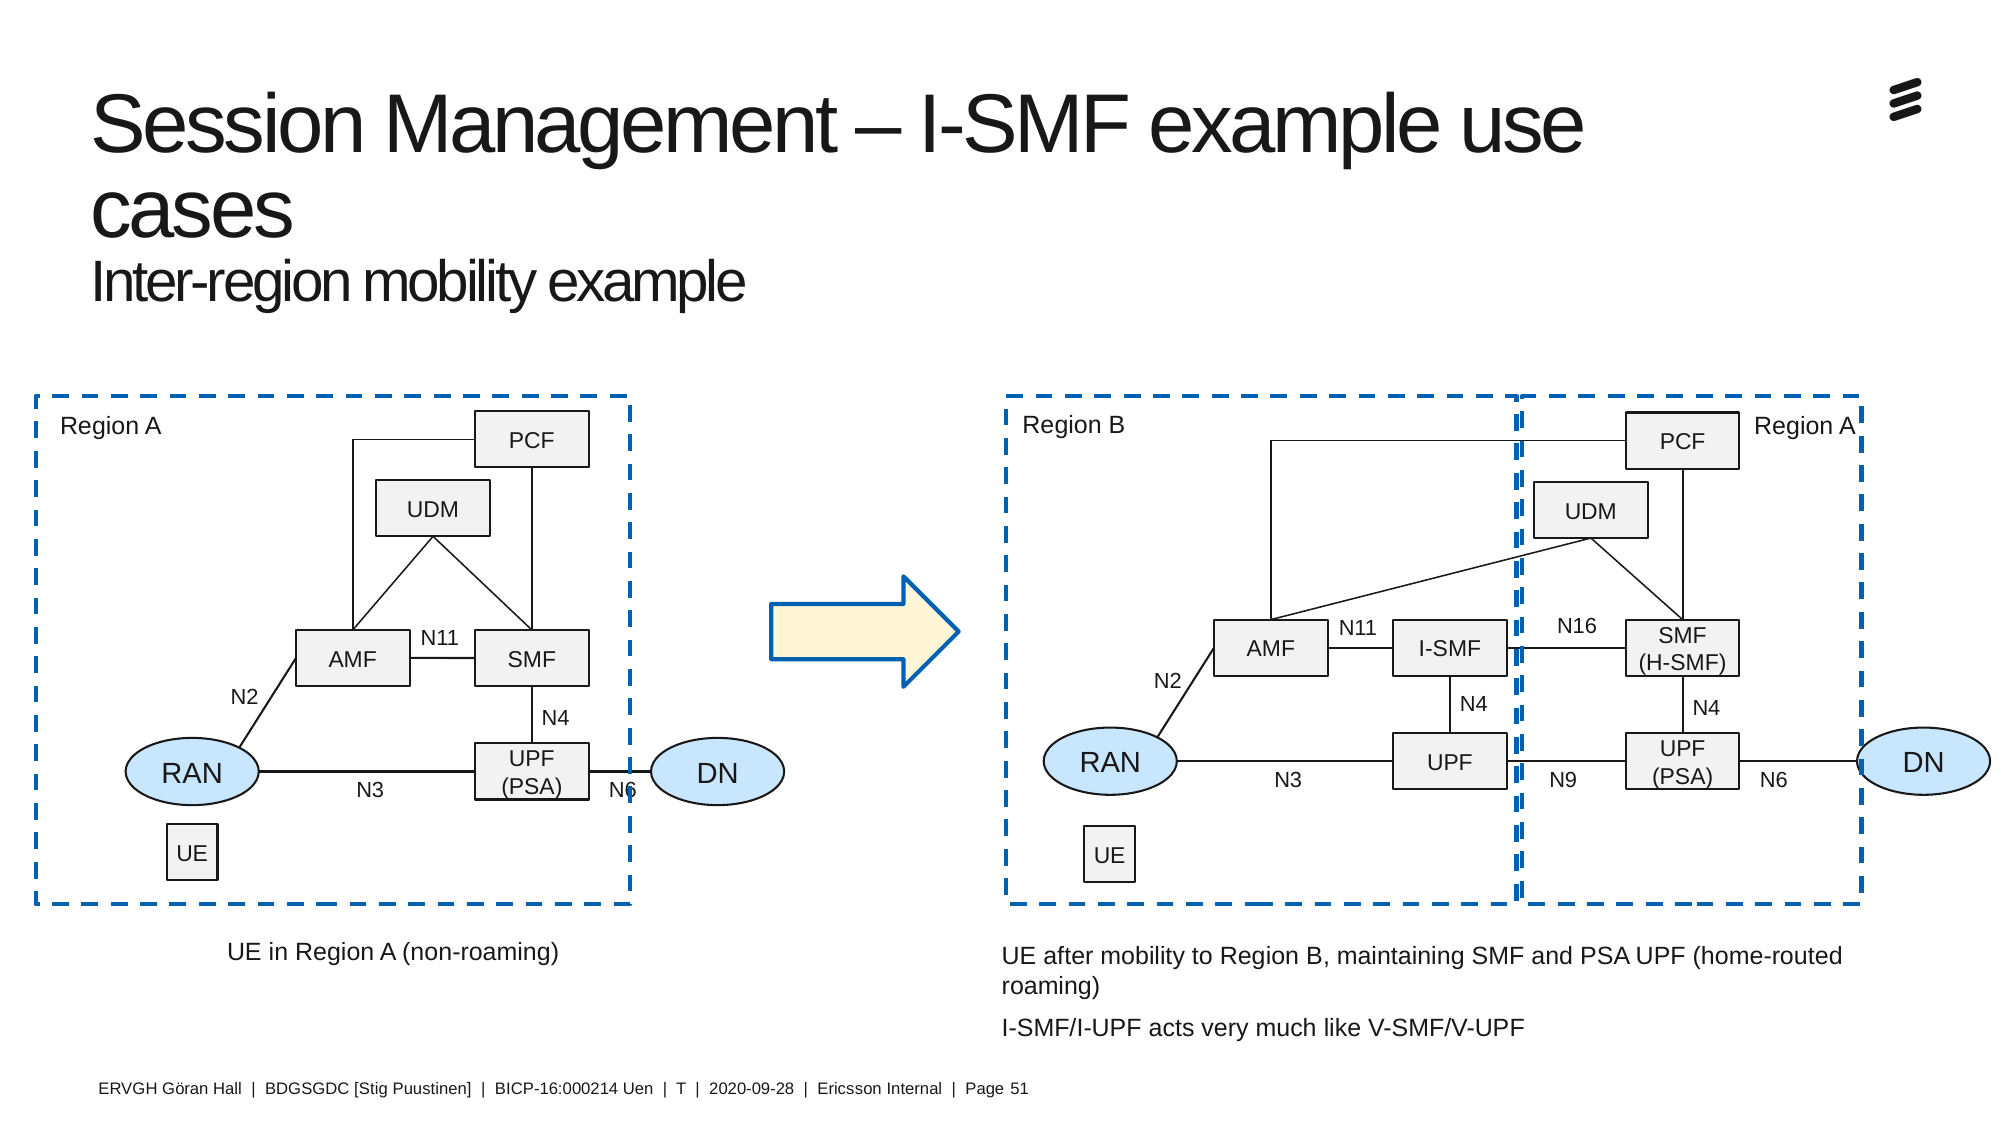

# Session Management – I-SMF example use cases Inter-region mobility example

Region B
Region A
Region A
PCF
PCF
UDM
UDM

N16
N11
N11
AMF
I-SMF
SMF
(H-SMF)
AMF
SMF
N2
N2
N4
N4
N4
RAN
DN
UPF
UPF
(PSA)
RAN
DN
UPF
(PSA)
N3
N9
N6
N3
N6
UE
UE
UE in Region A (non-roaming)
UE after mobility to Region B, maintaining SMF and PSA UPF (home-routed roaming)
I-SMF/I-UPF acts very much like V-SMF/V-UPF